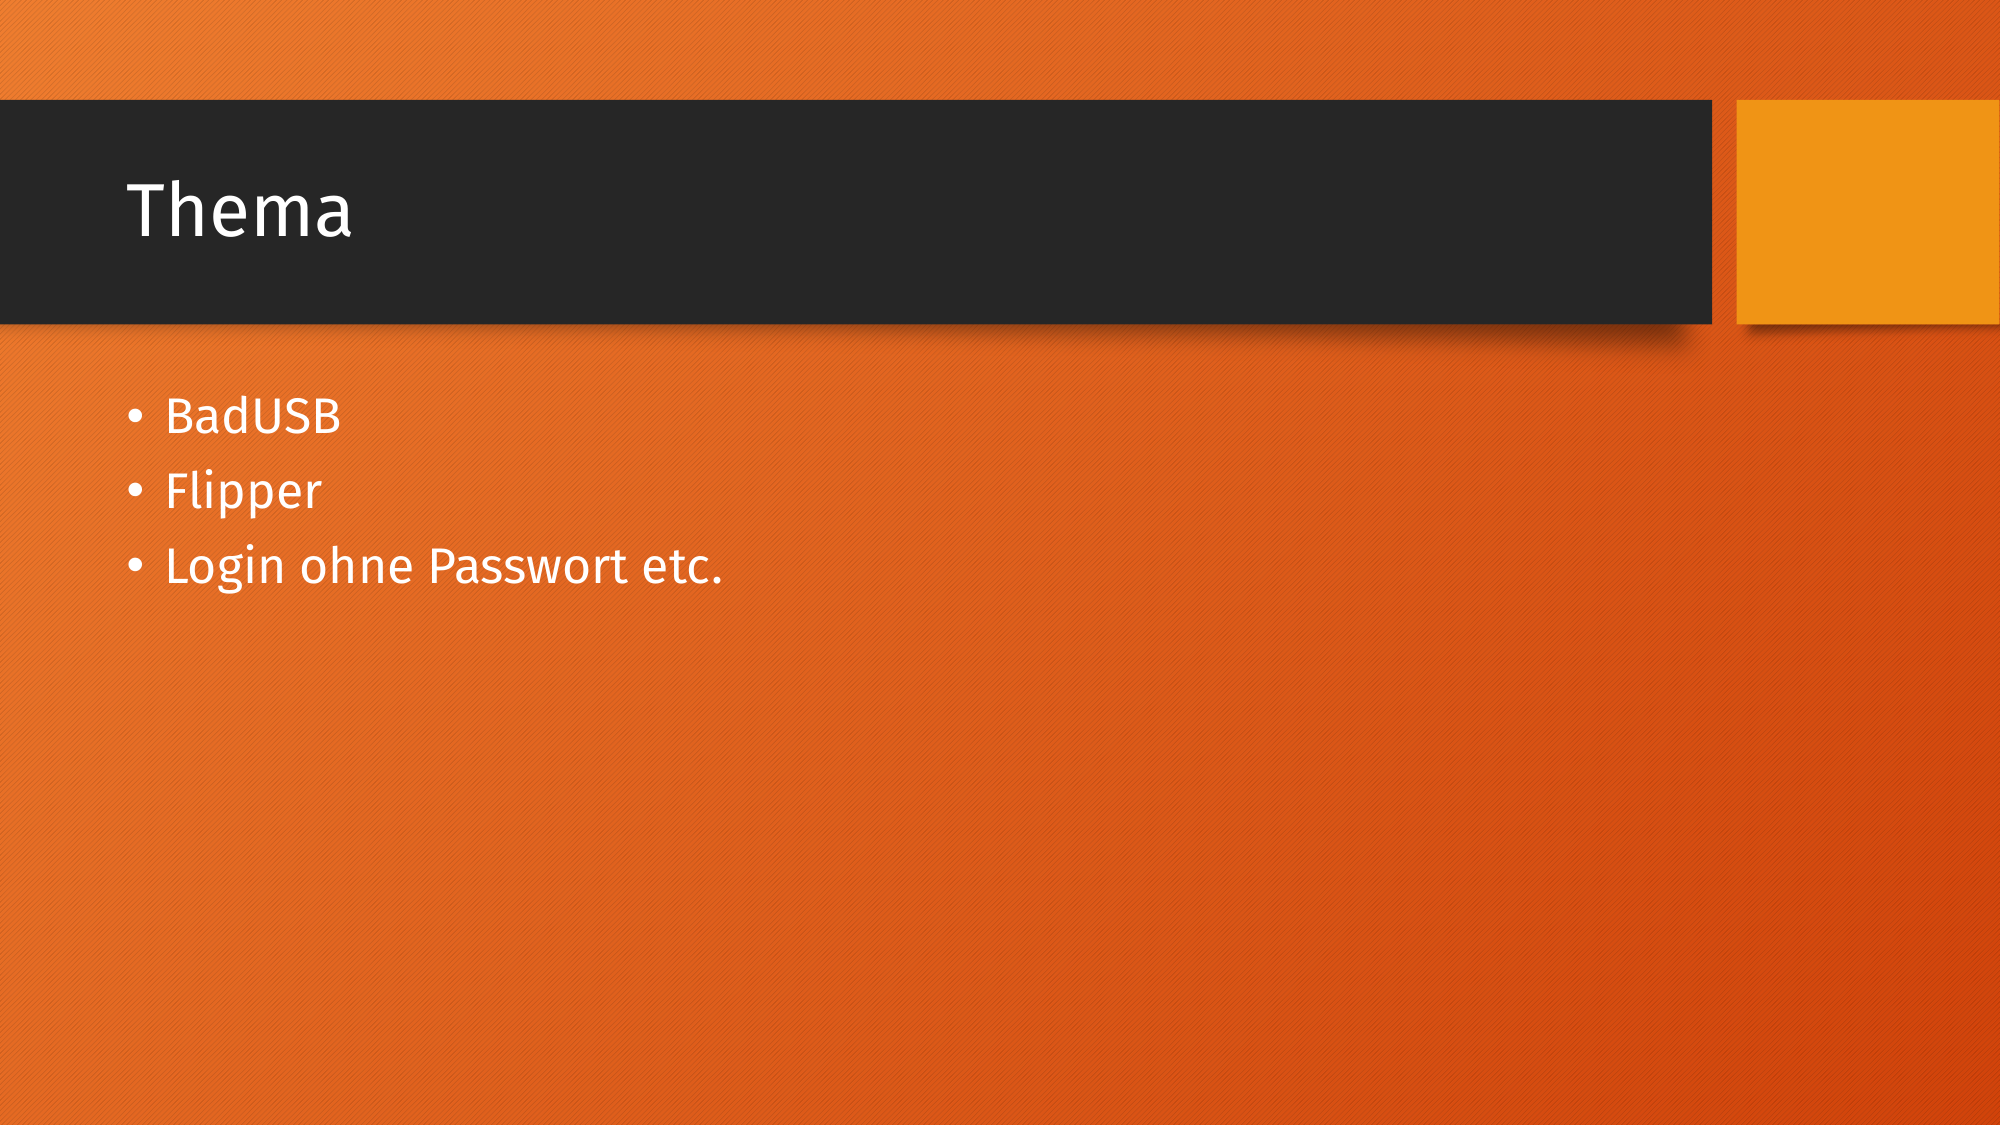

# Thema
BadUSB
Flipper
Login ohne Passwort etc.